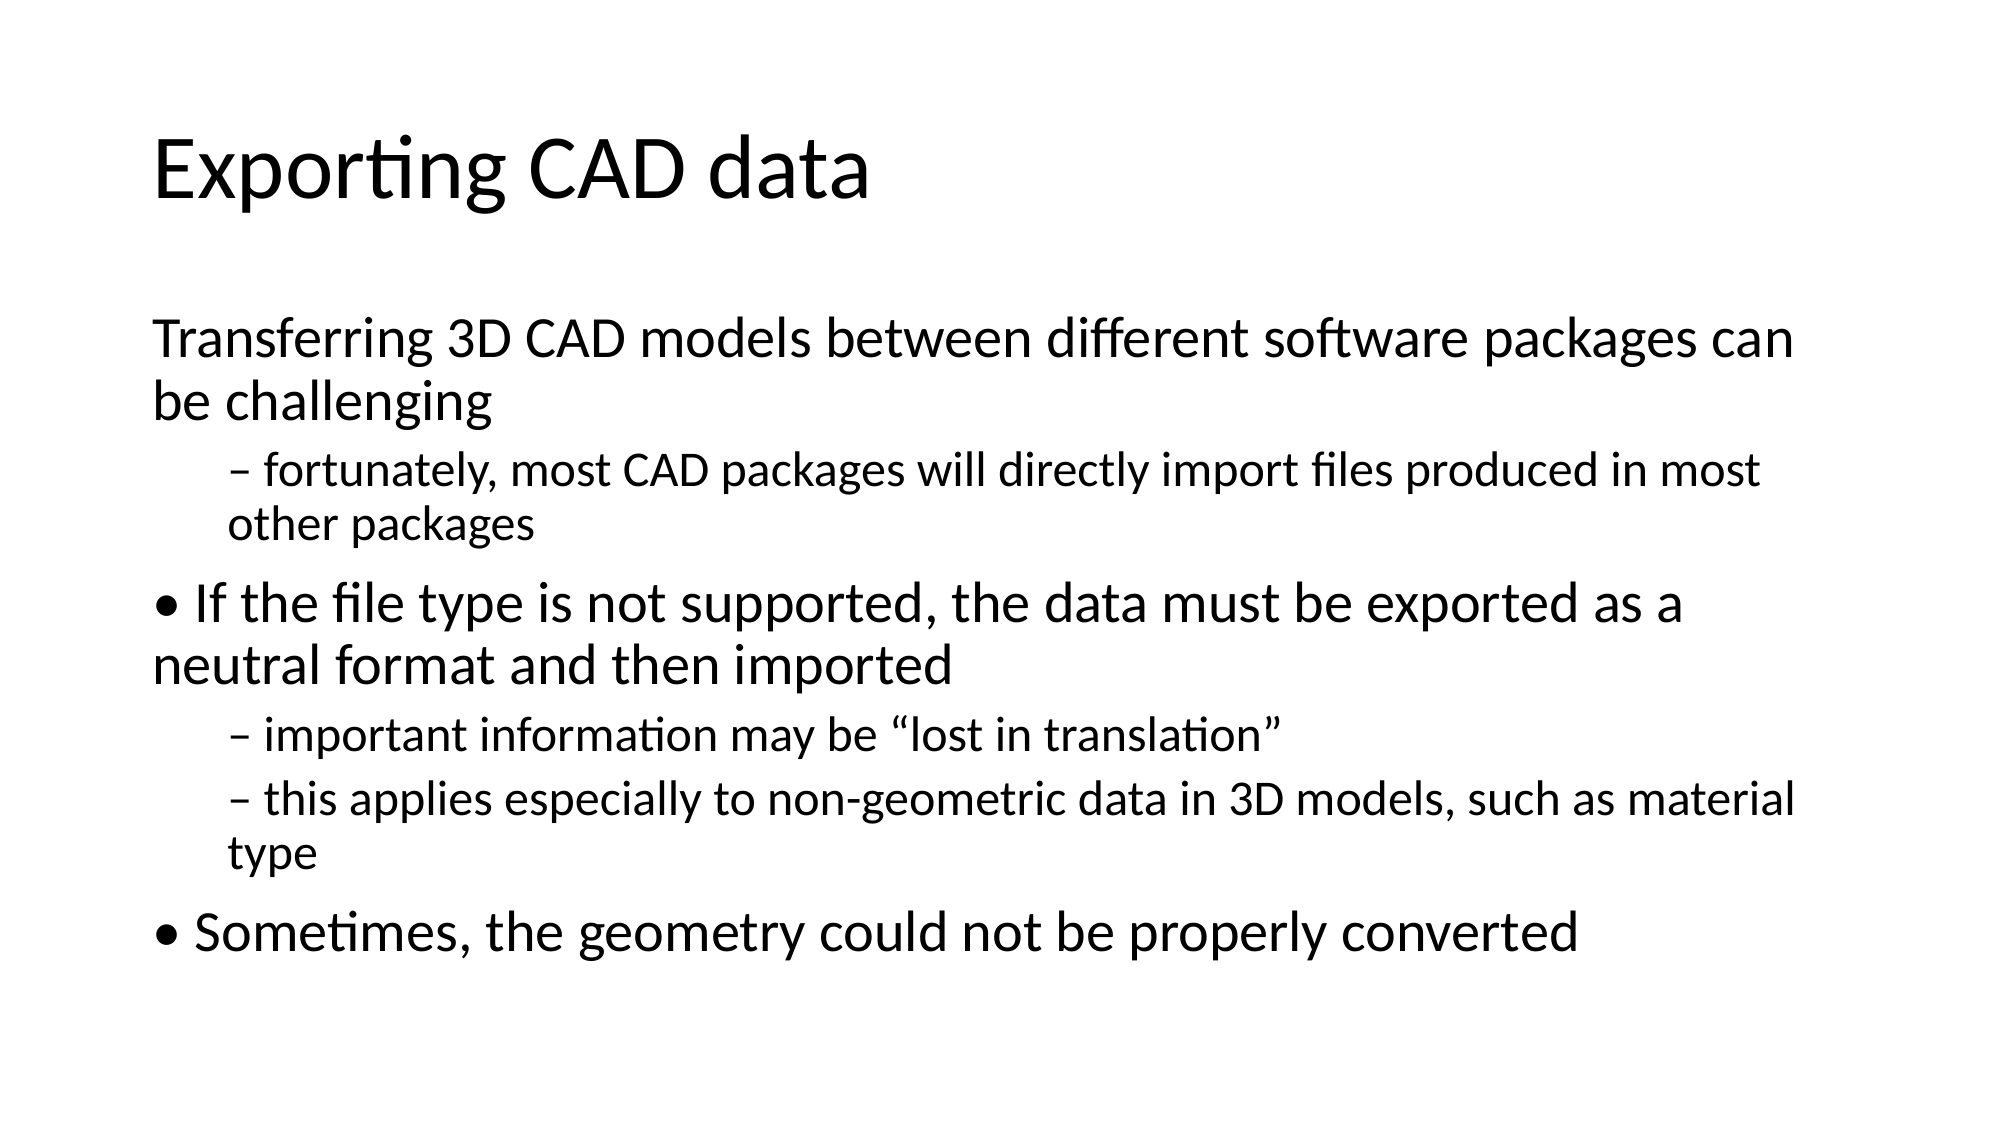

# Exporting CAD data
Transferring 3D CAD models between different software packages can be challenging
– fortunately, most CAD packages will directly import files produced in most other packages
• If the file type is not supported, the data must be exported as a neutral format and then imported
– important information may be “lost in translation”
– this applies especially to non-geometric data in 3D models, such as material type
• Sometimes, the geometry could not be properly converted